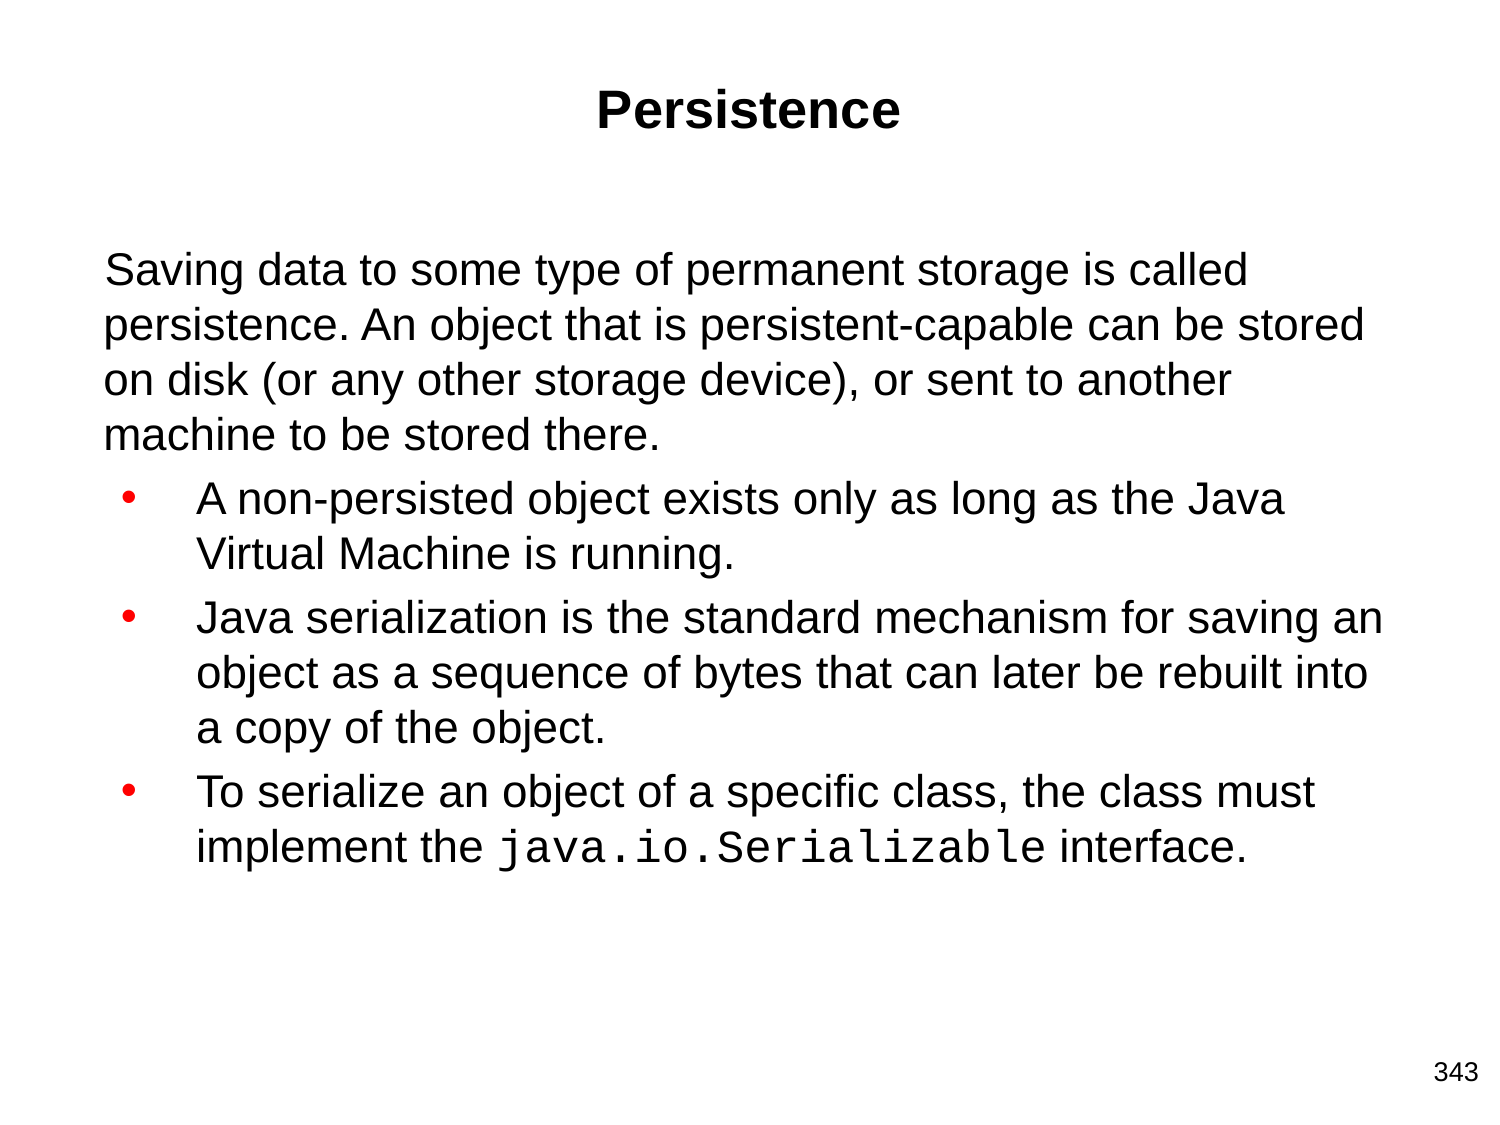

# Persistence
Saving data to some type of permanent storage is called persistence. An object that is persistent-capable can be stored on disk (or any other storage device), or sent to another machine to be stored there.
A non-persisted object exists only as long as the Java Virtual Machine is running.
Java serialization is the standard mechanism for saving an object as a sequence of bytes that can later be rebuilt into a copy of the object.
To serialize an object of a specific class, the class must implement the java.io.Serializable interface.
343